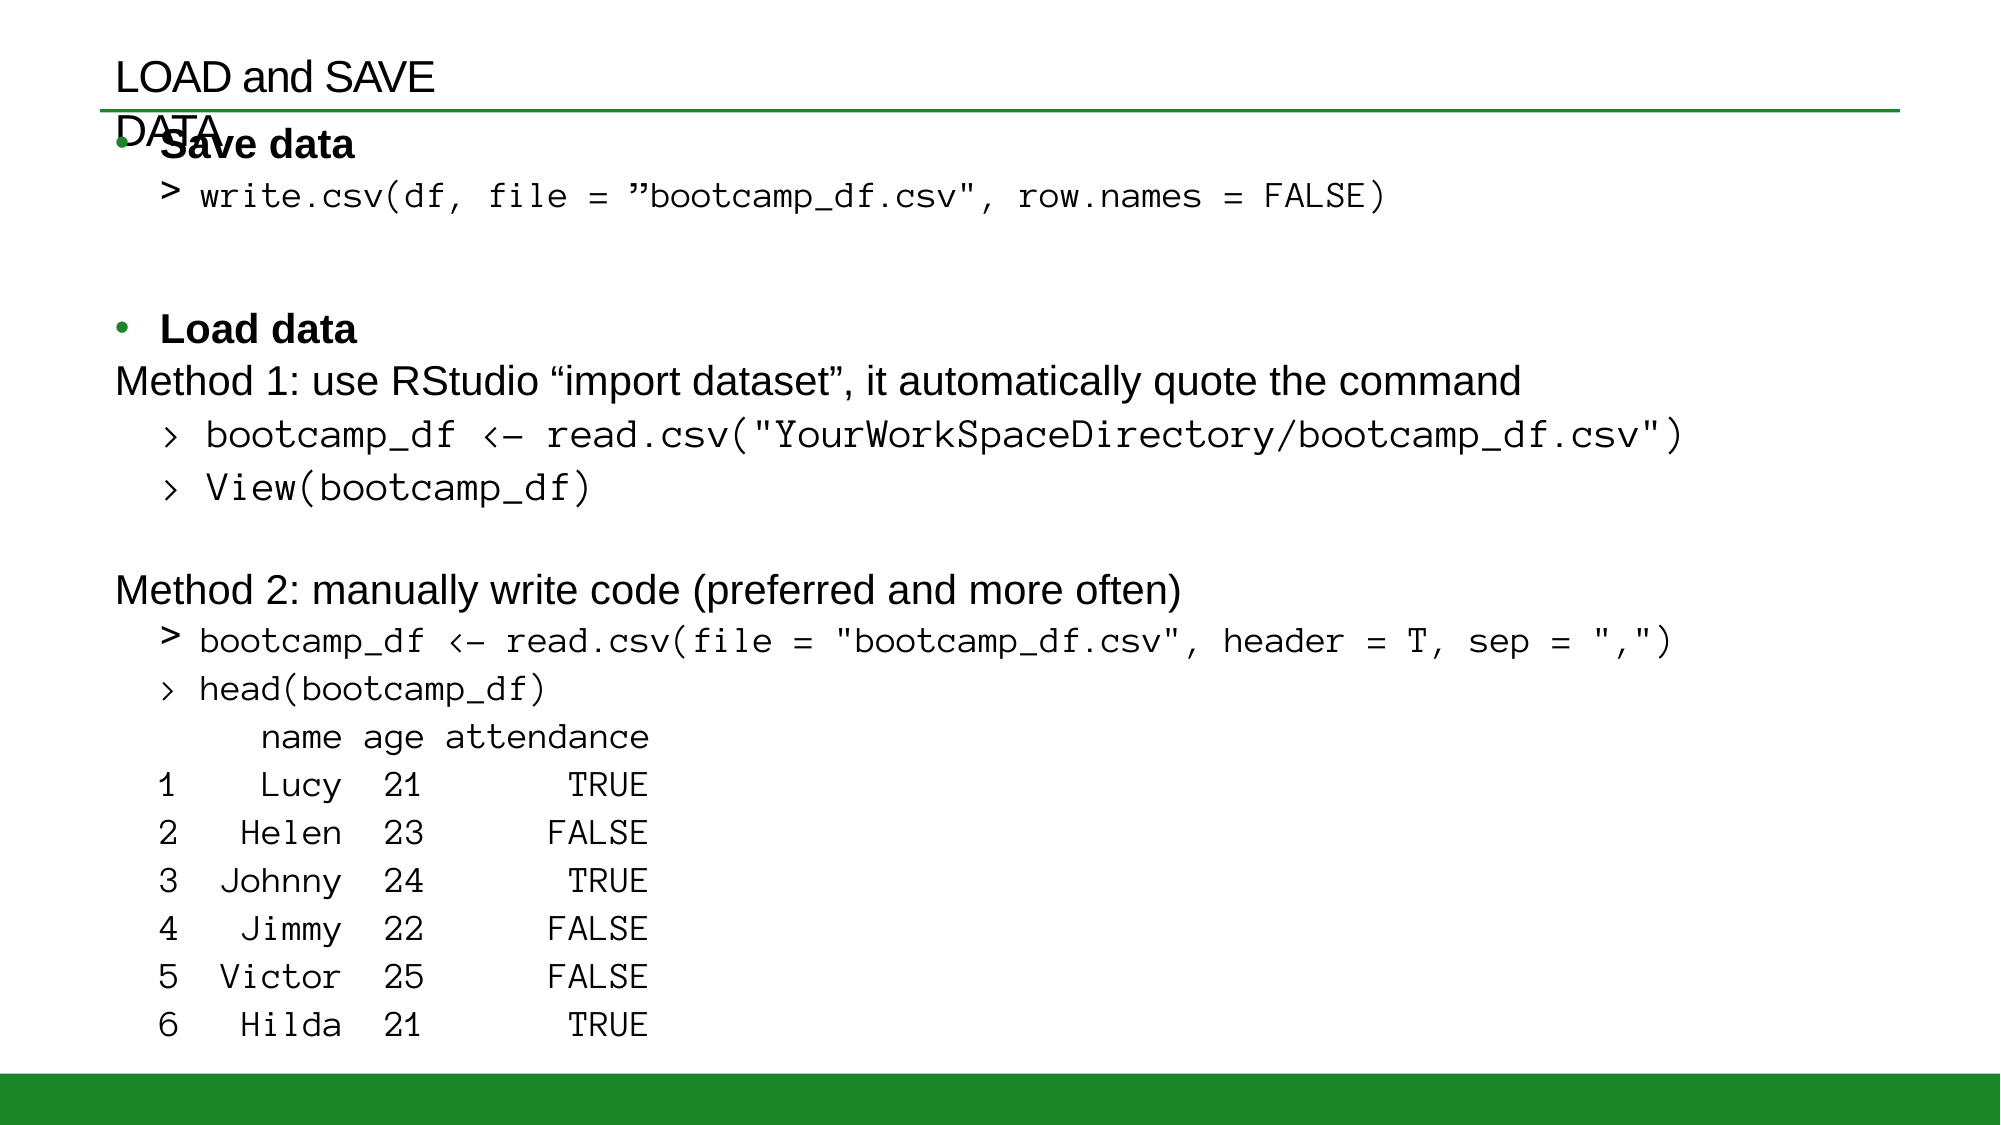

# LOAD and SAVE DATA
Save data
write.csv(df, file = ”bootcamp_df.csv", row.names = FALSE)
Load data
Method 1: use RStudio “import dataset”, it automatically quote the command
	> bootcamp_df <- read.csv("YourWorkSpaceDirectory/bootcamp_df.csv")
	> View(bootcamp_df)

Method 2: manually write code (preferred and more often)
bootcamp_df <- read.csv(file = "bootcamp_df.csv", header = T, sep = ",")
> head(bootcamp_df)
     name age attendance
1    Lucy  21       TRUE
2   Helen  23      FALSE
3  Johnny  24       TRUE
4   Jimmy  22      FALSE
5  Victor  25      FALSE
6   Hilda  21       TRUE